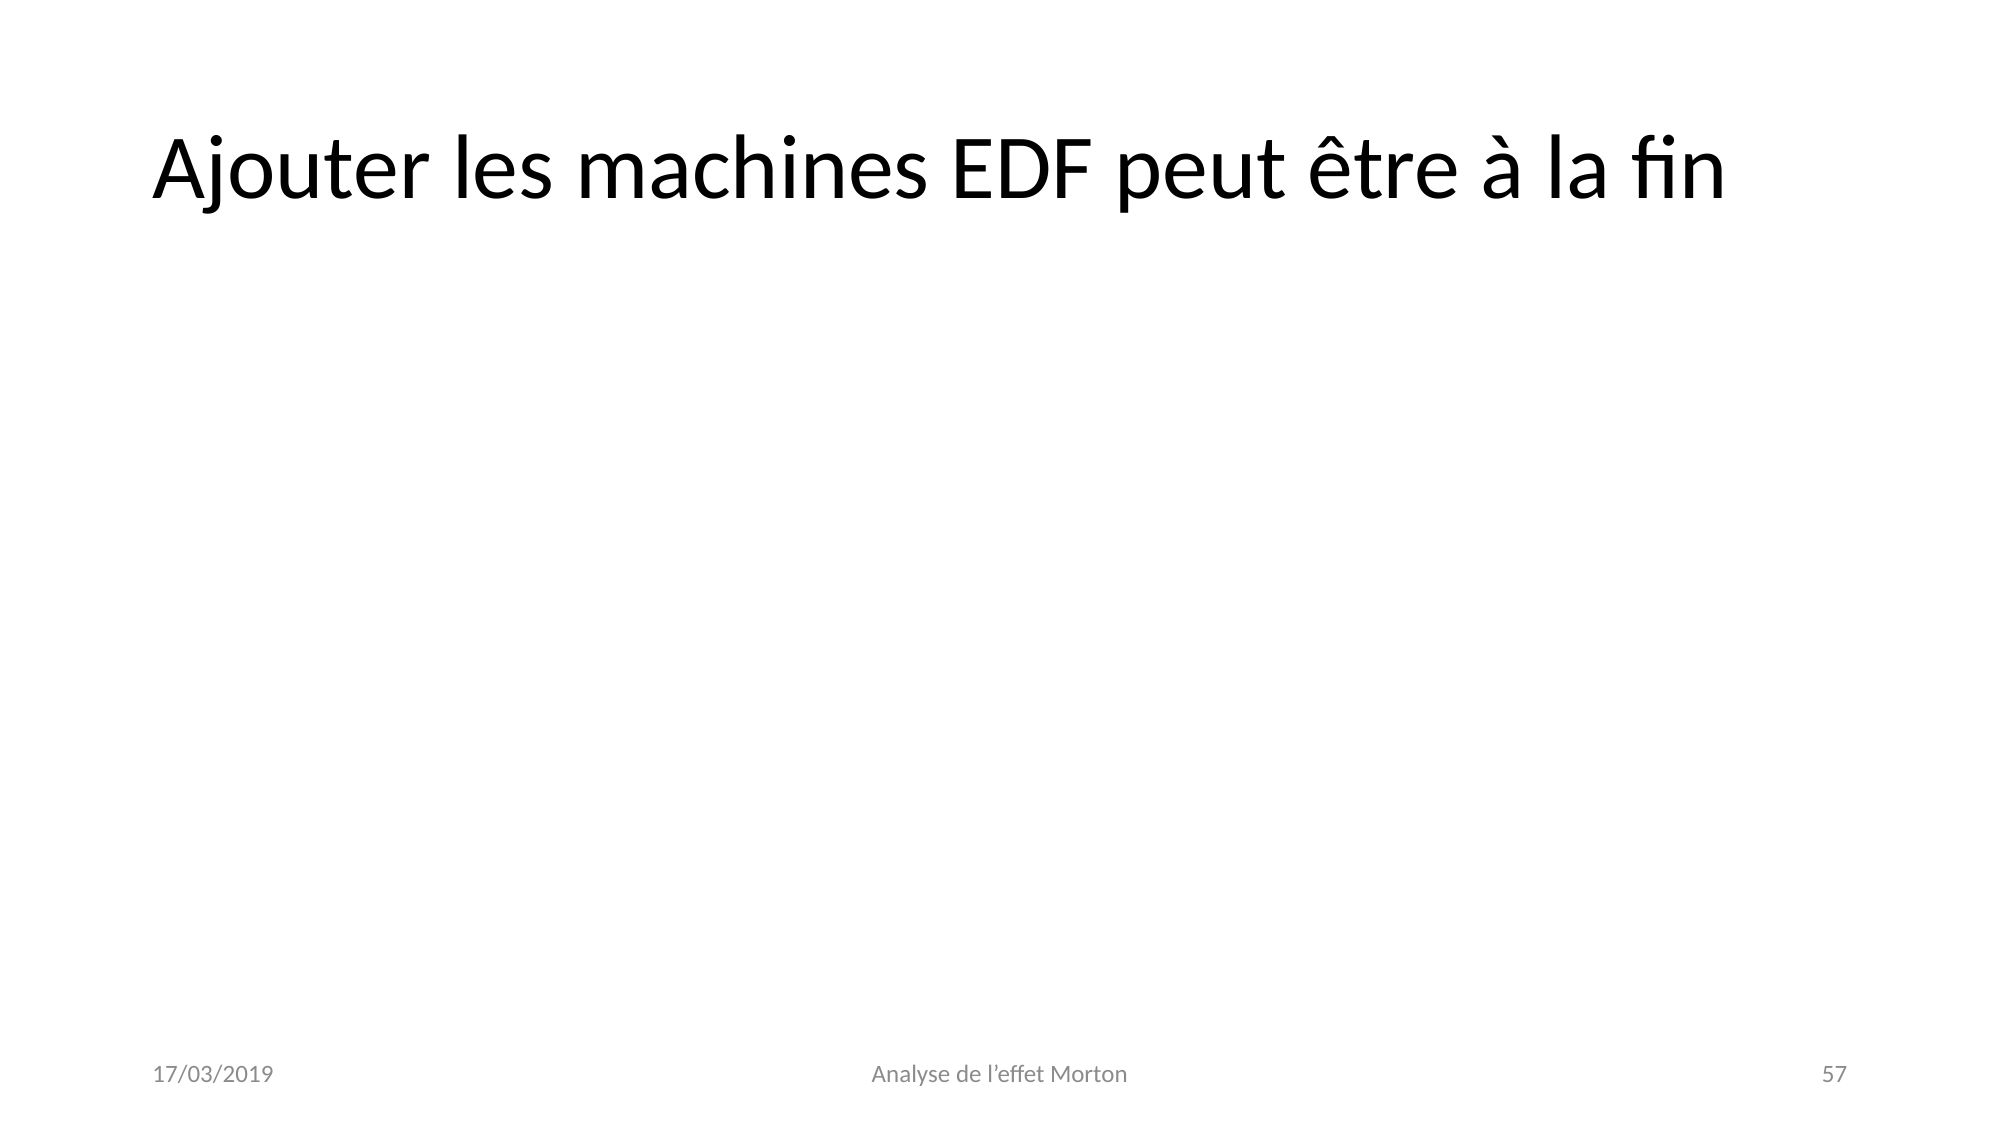

# Ajouter les machines EDF peut être à la fin

17/03/2019
Analyse de l’effet Morton
57